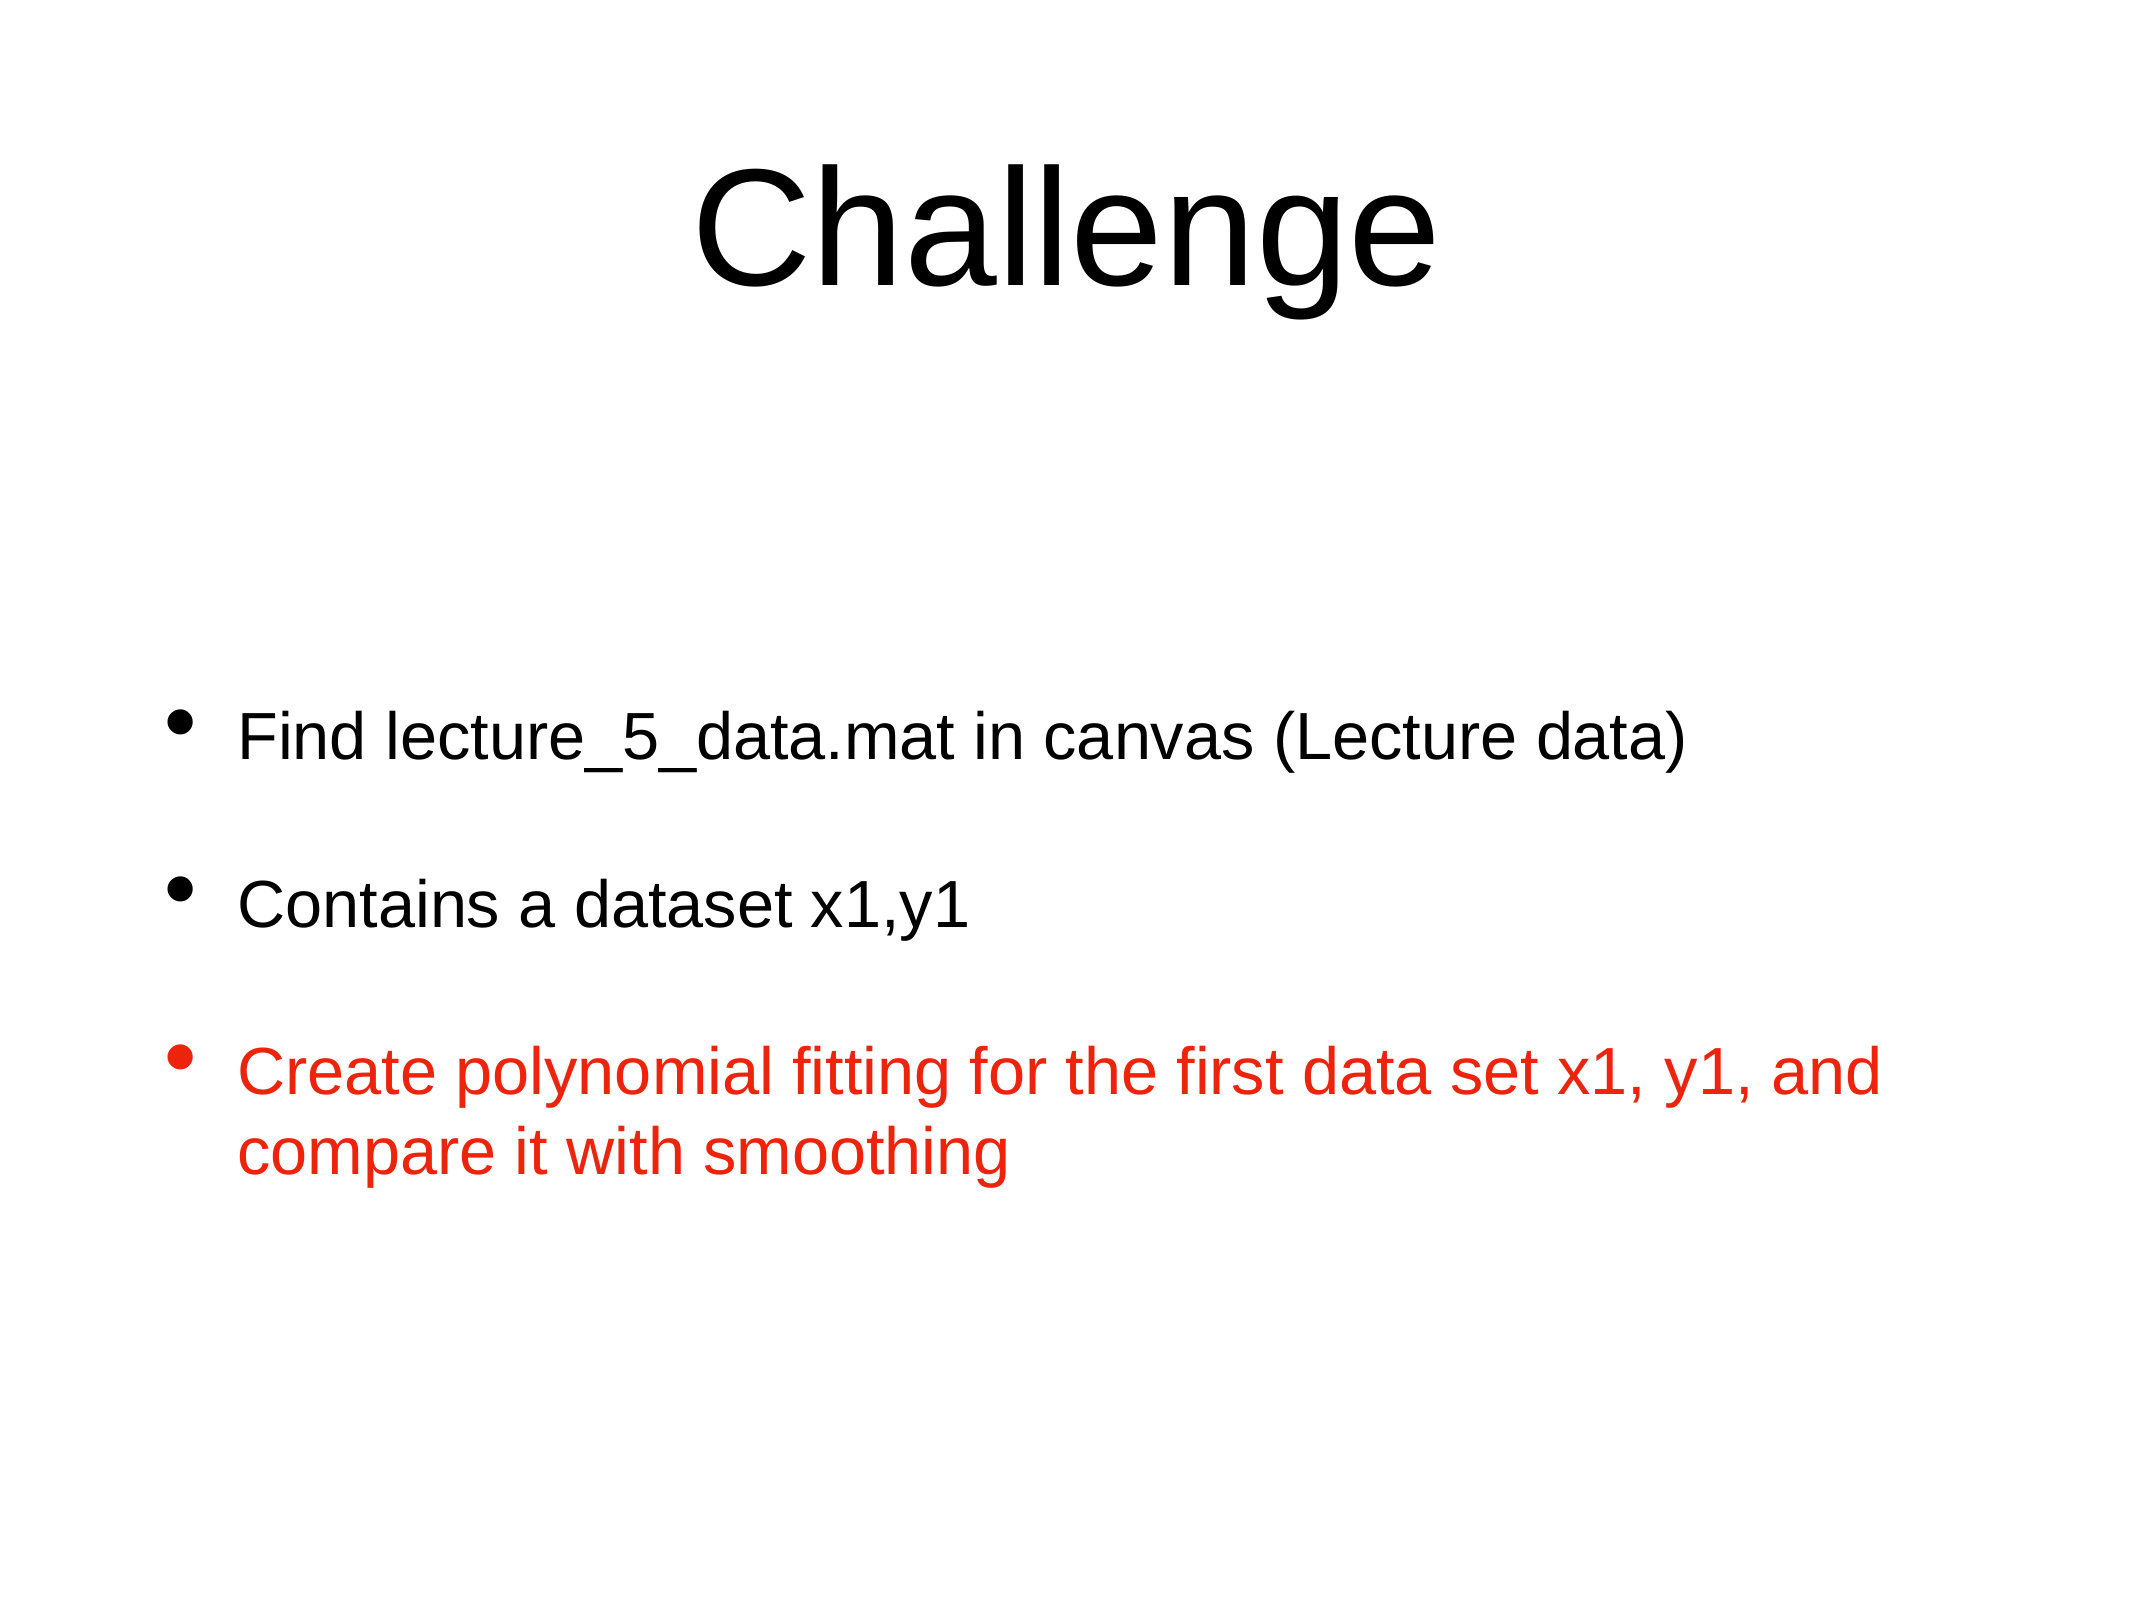

# Challenge
Find lecture_5_data.mat in canvas (Lecture data)
Contains a dataset x1,y1
Create polynomial fitting for the first data set x1, y1, and compare it with smoothing